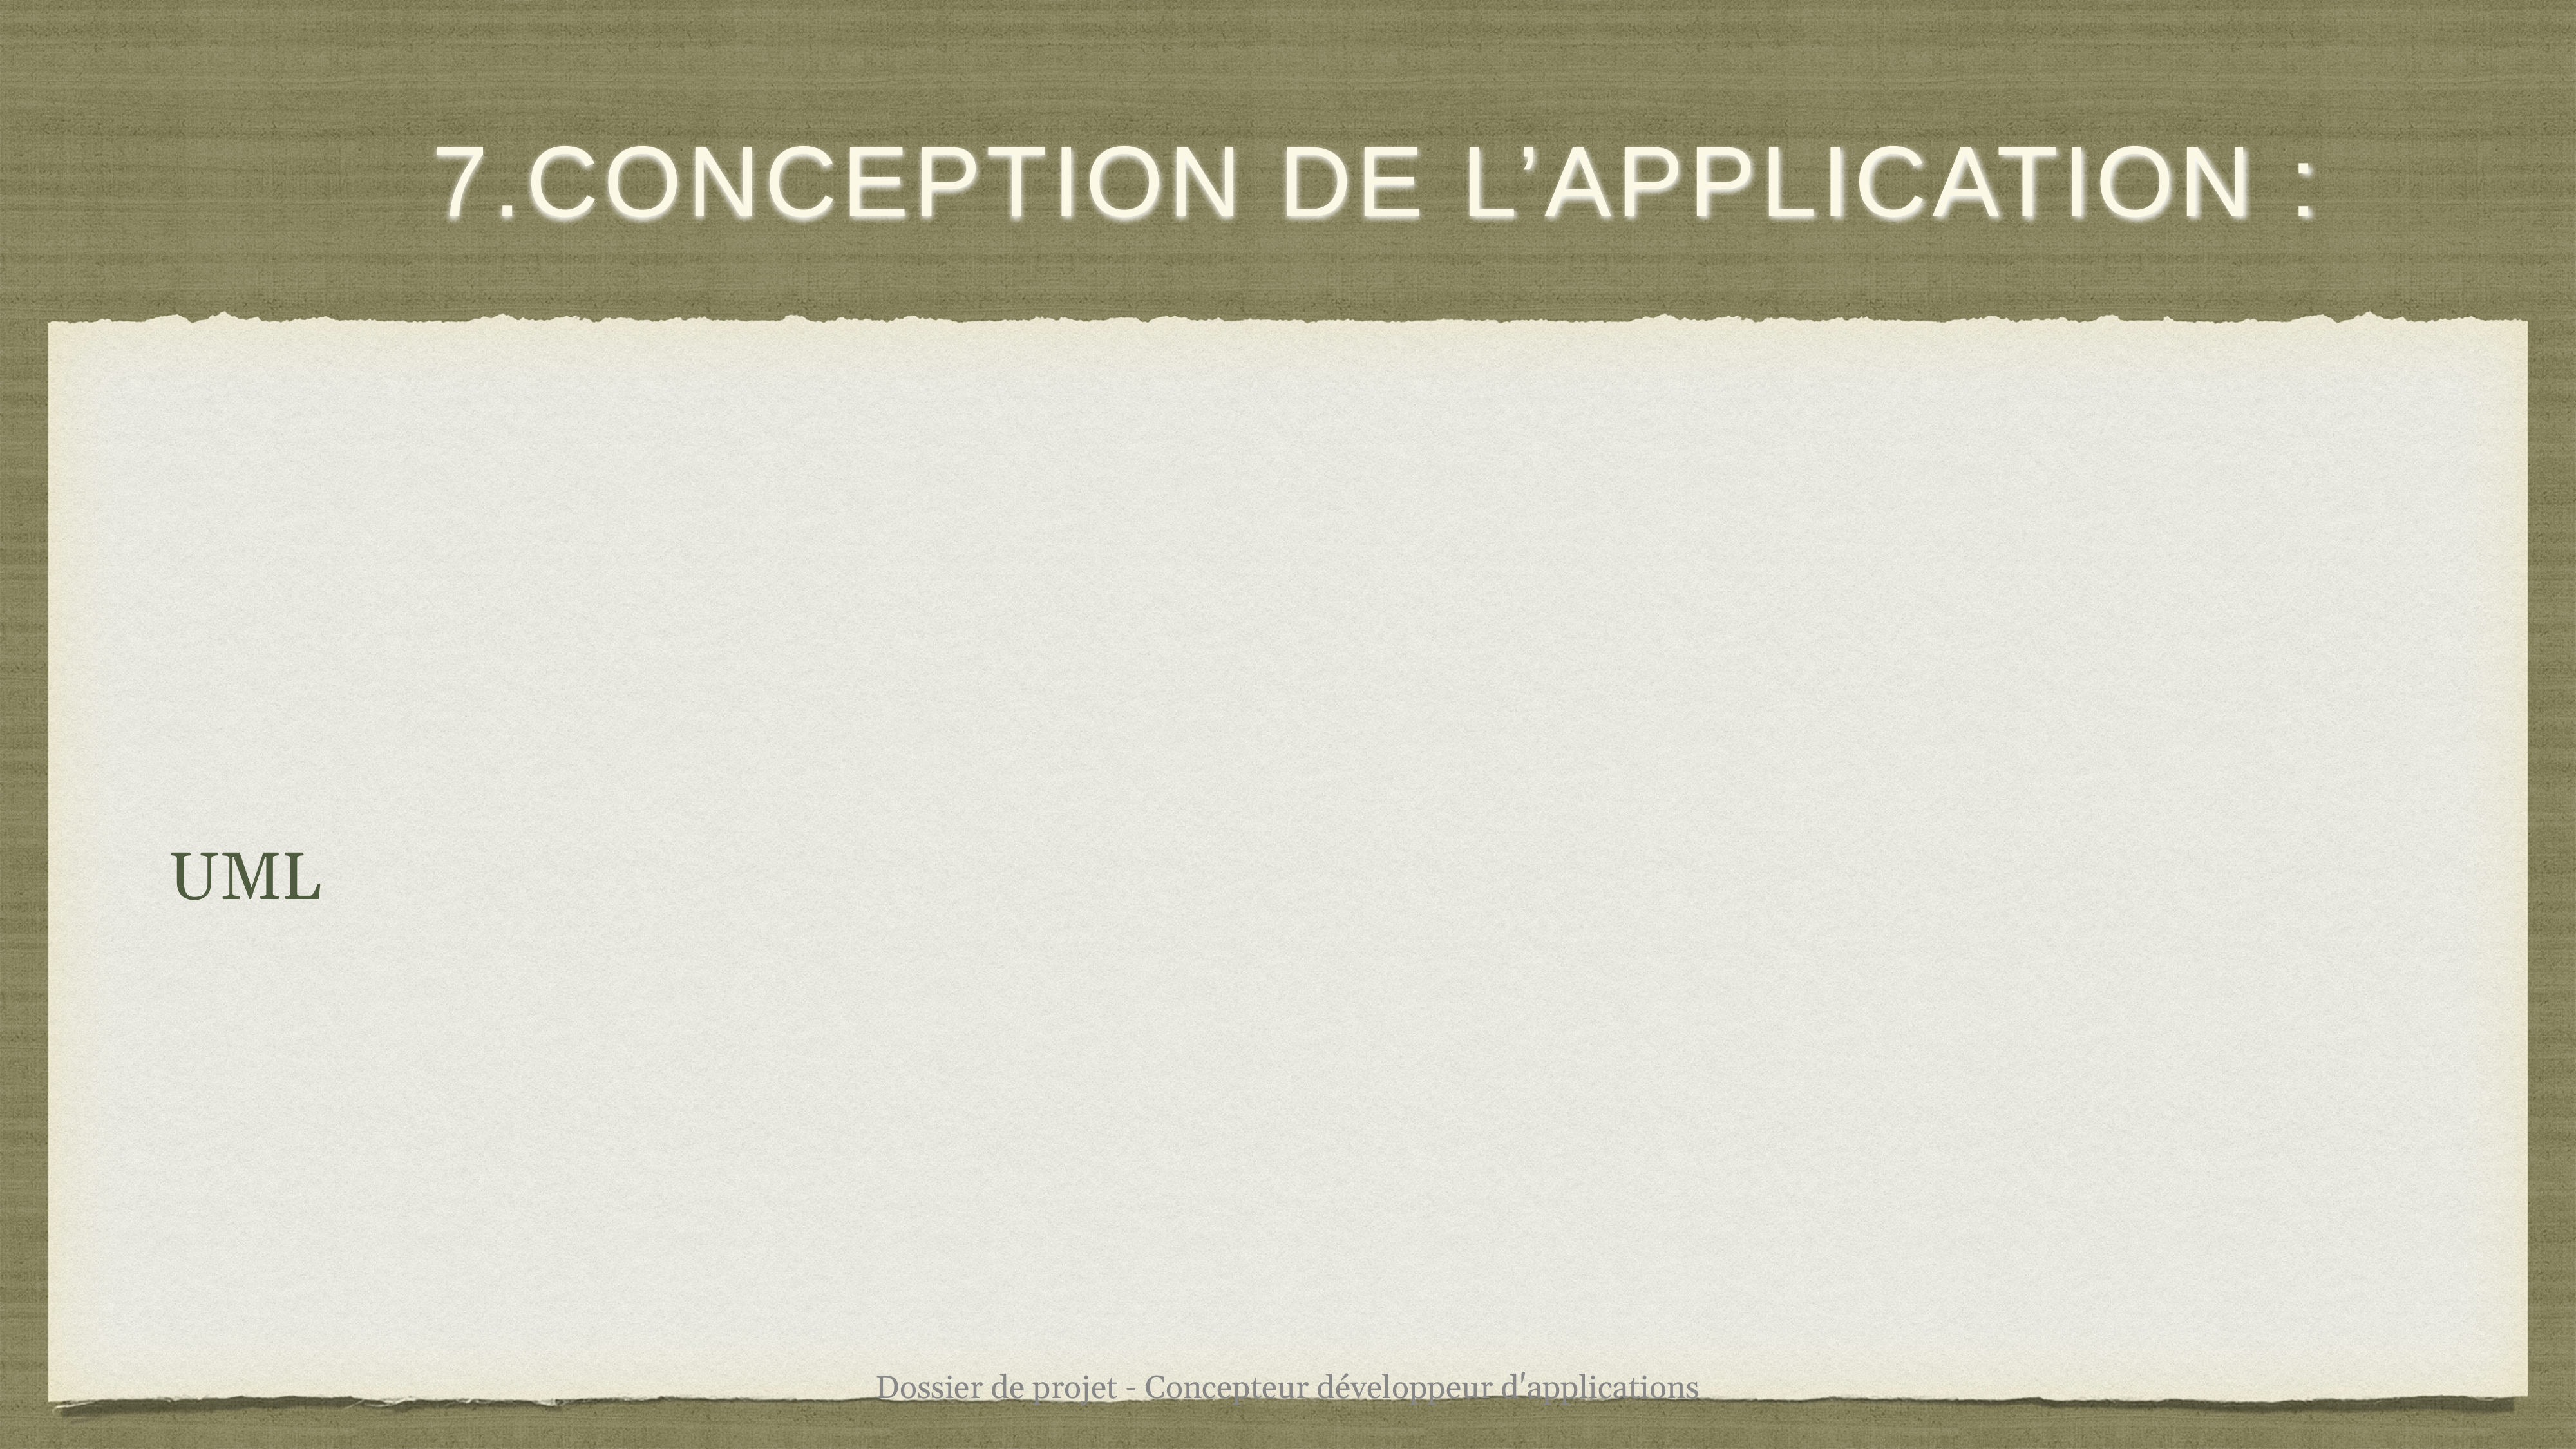

# 7.CONCEPTION DE L’application :
UML
Dossier de projet - Concepteur développeur d'applications